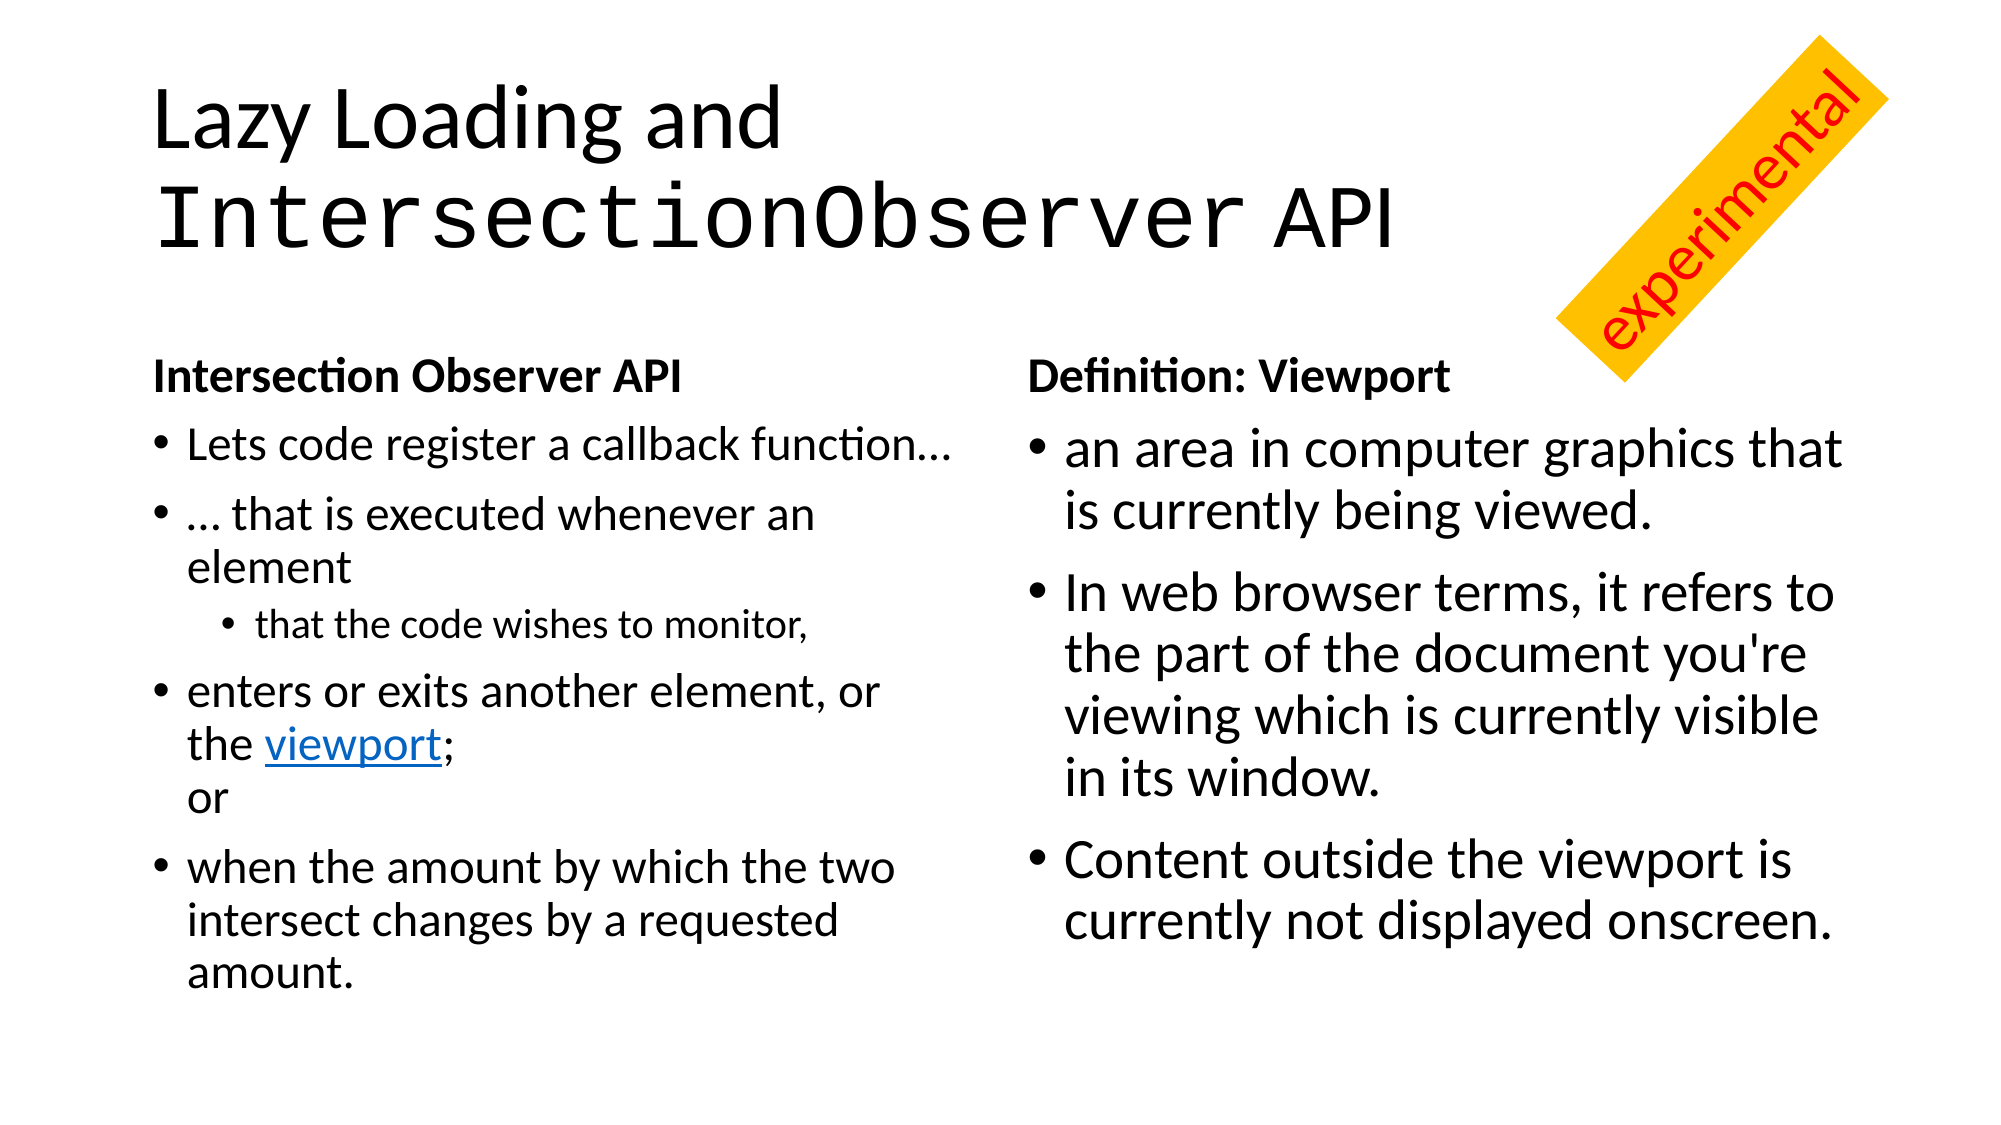

# Lazy Loading and IntersectionObserver API
experimental
Intersection Observer API
Definition: Viewport
Lets code register a callback function…
… that is executed whenever an element
that the code wishes to monitor,
enters or exits another element, or the viewport;
or
when the amount by which the two intersect changes by a requested amount.
an area in computer graphics that is currently being viewed.
In web browser terms, it refers to the part of the document you're viewing which is currently visible in its window.
Content outside the viewport is currently not displayed onscreen.